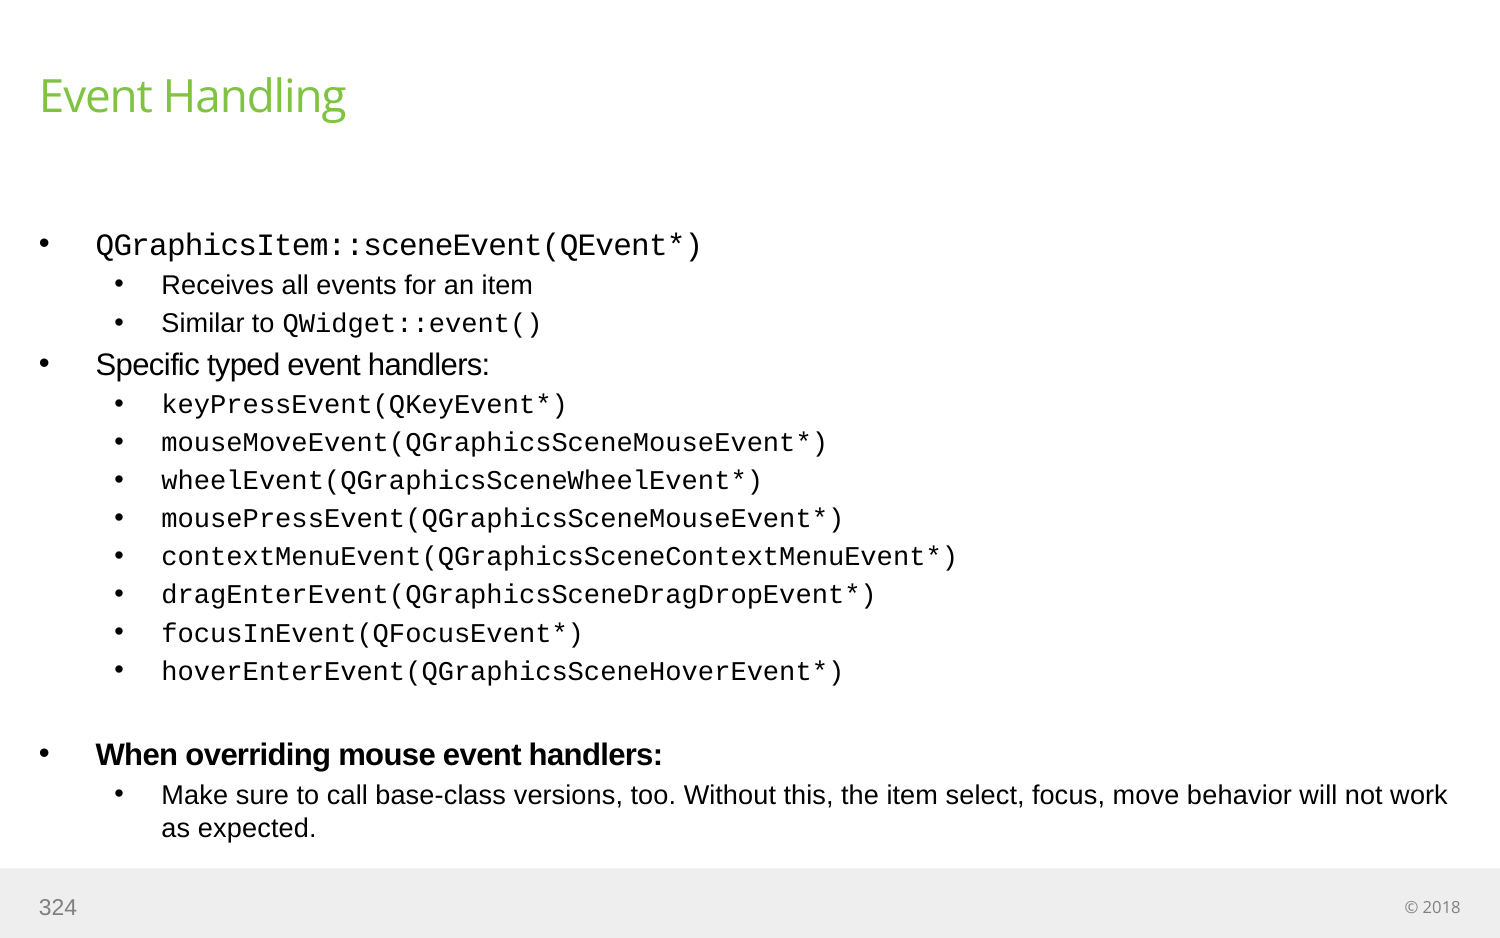

# Event Handling
QGraphicsItem::sceneEvent(QEvent*)
Receives all events for an item
Similar to QWidget::event()
Specific typed event handlers:
keyPressEvent(QKeyEvent*)
mouseMoveEvent(QGraphicsSceneMouseEvent*)
wheelEvent(QGraphicsSceneWheelEvent*)
mousePressEvent(QGraphicsSceneMouseEvent*)
contextMenuEvent(QGraphicsSceneContextMenuEvent*)
dragEnterEvent(QGraphicsSceneDragDropEvent*)
focusInEvent(QFocusEvent*)
hoverEnterEvent(QGraphicsSceneHoverEvent*)

When overriding mouse event handlers:
Make sure to call base-class versions, too. Without this, the item select, focus, move behavior will not work as expected.

324
© 2018